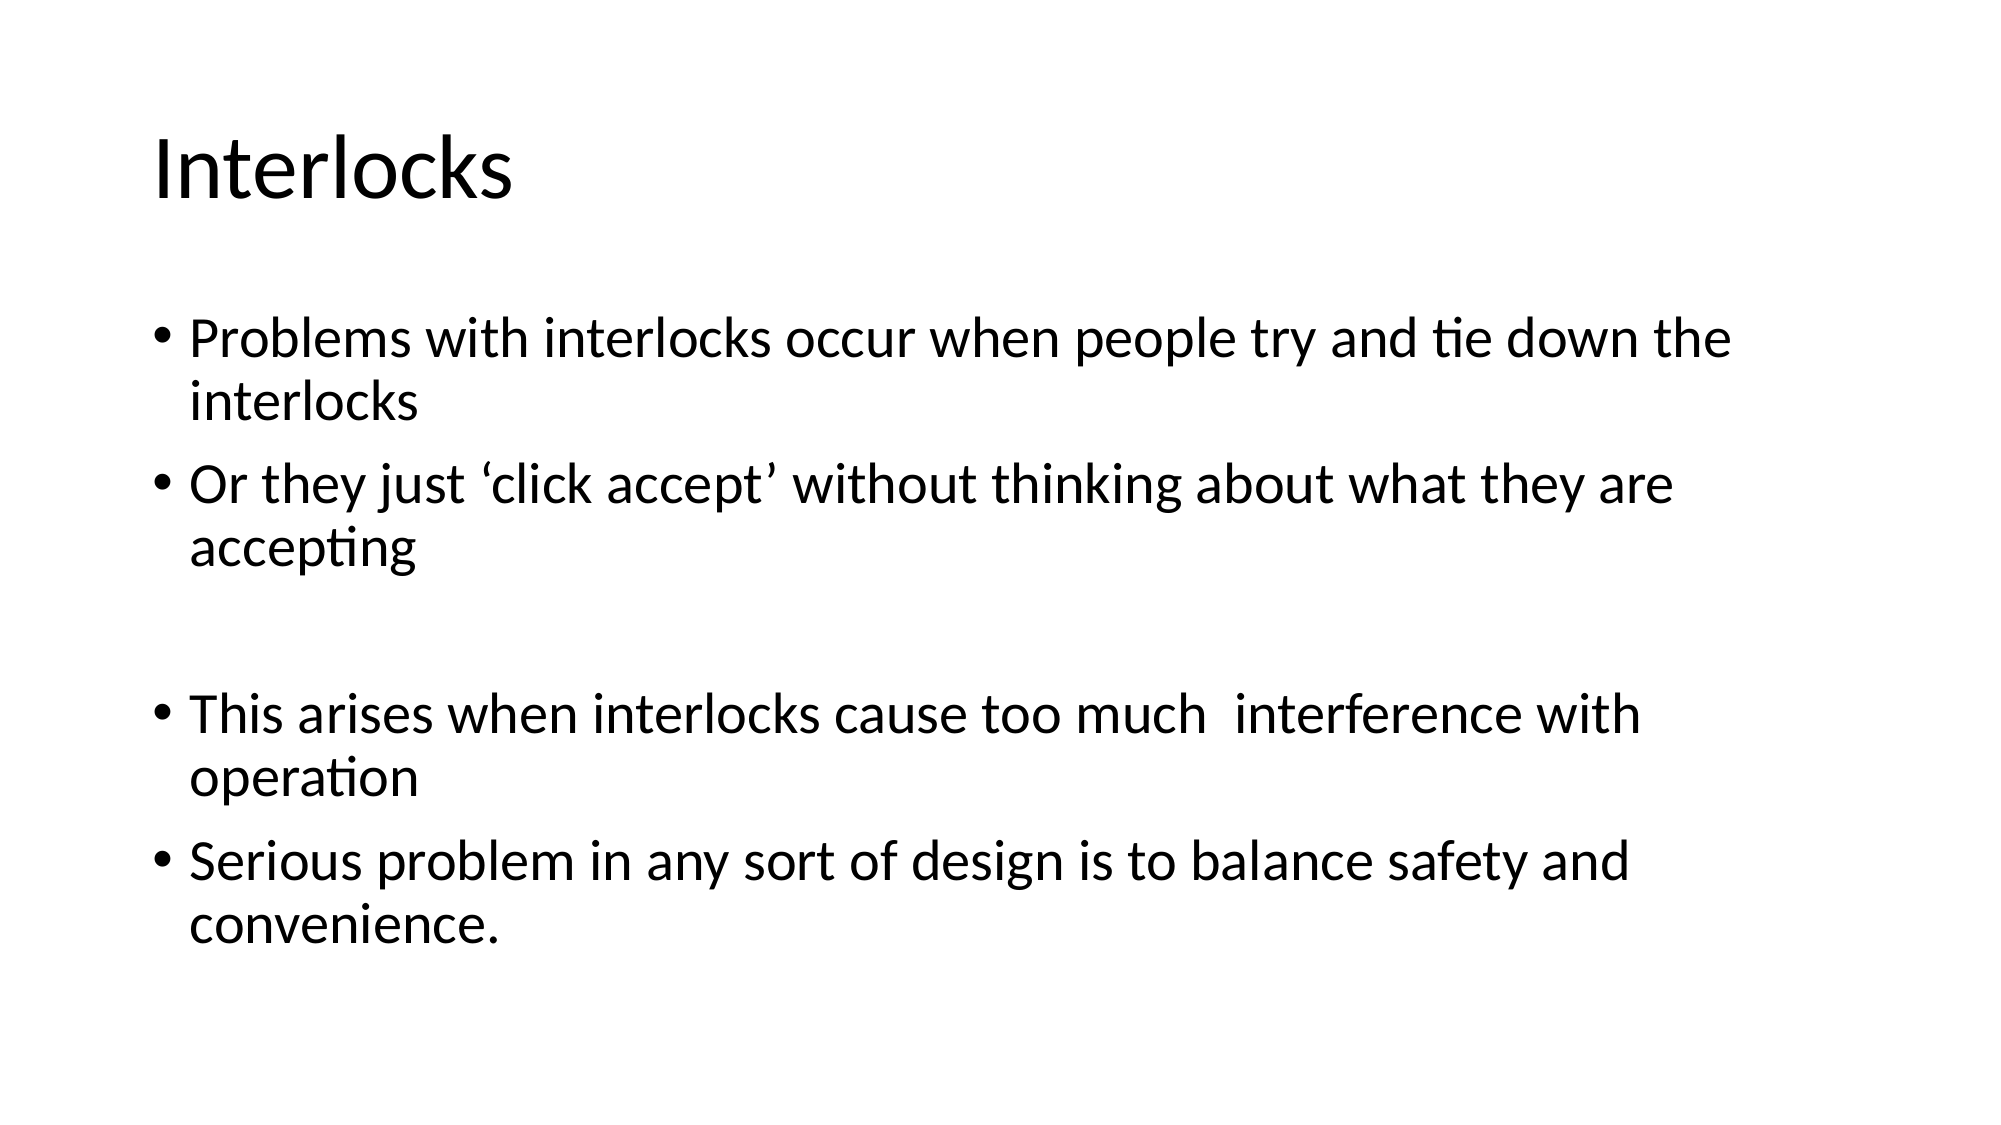

# Interlocks
Problems with interlocks occur when people try and tie down the interlocks
Or they just ‘click accept’ without thinking about what they are accepting

This arises when interlocks cause too much  interference with operation
Serious problem in any sort of design is to balance safety and convenience.